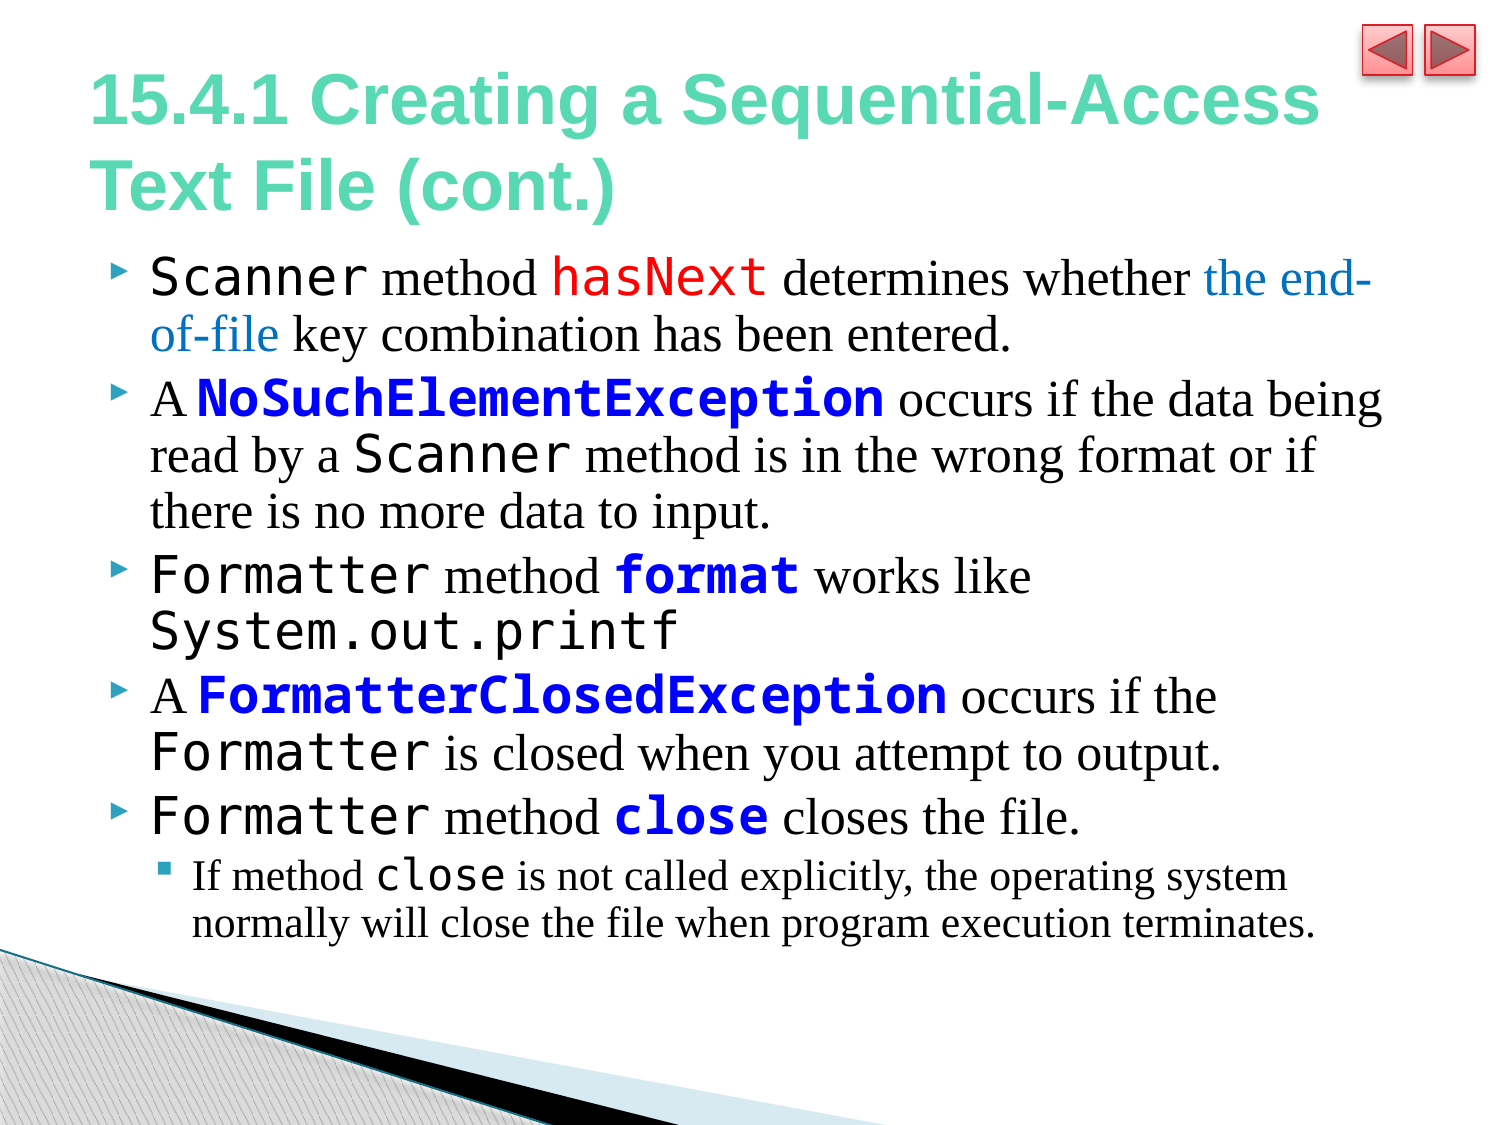

# 15.4.1 Creating a Sequential-Access Text File (cont.)
Scanner method hasNext determines whether the end-of-file key combination has been entered.
A NoSuchElementException occurs if the data being read by a Scanner method is in the wrong format or if there is no more data to input.
Formatter method format works like System.out.printf
A FormatterClosedException occurs if the Formatter is closed when you attempt to output.
Formatter method close closes the file.
If method close is not called explicitly, the operating system normally will close the file when program execution terminates.